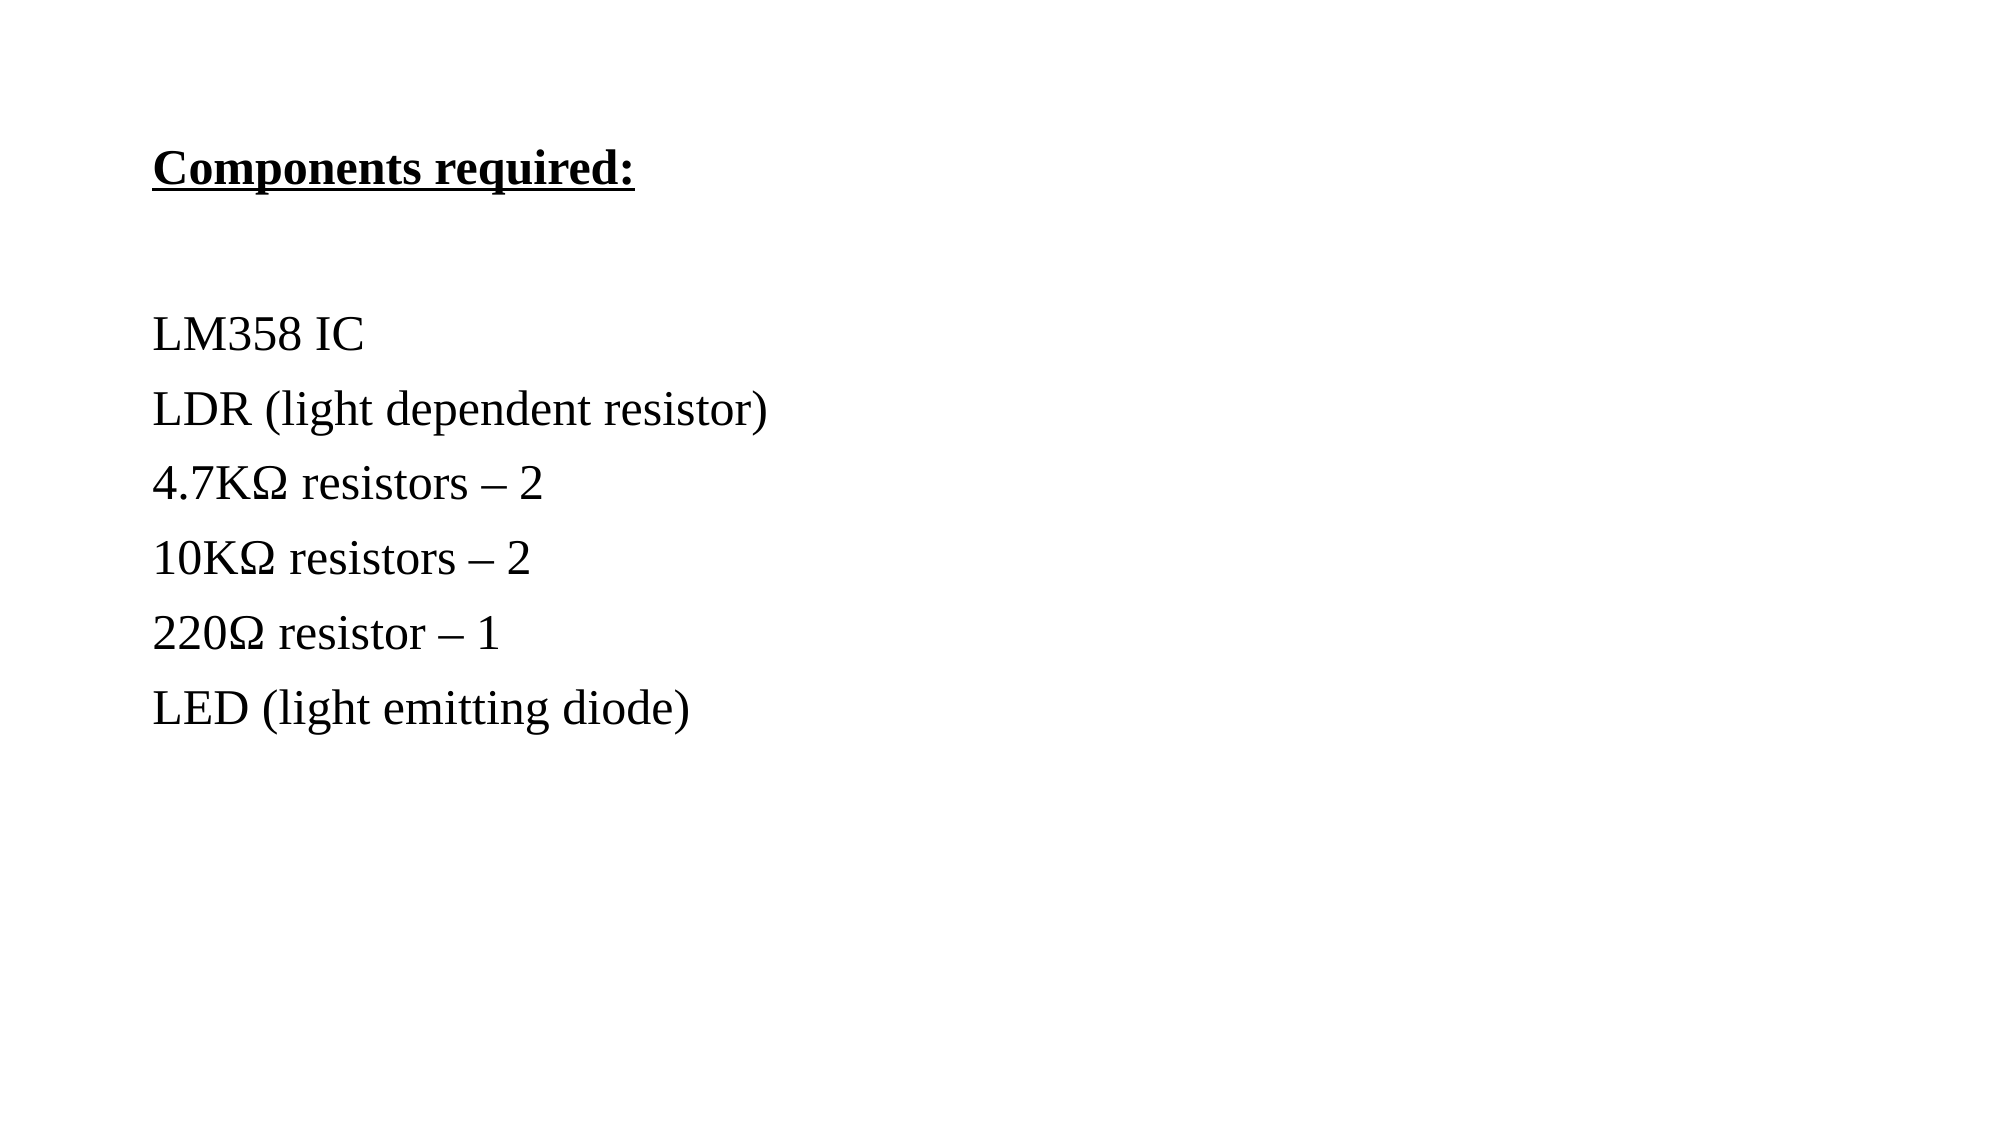

# Components required:
LM358 IC
LDR (light dependent resistor)
4.7KΩ resistors – 2
10KΩ resistors – 2
220Ω resistor – 1
LED (light emitting diode)